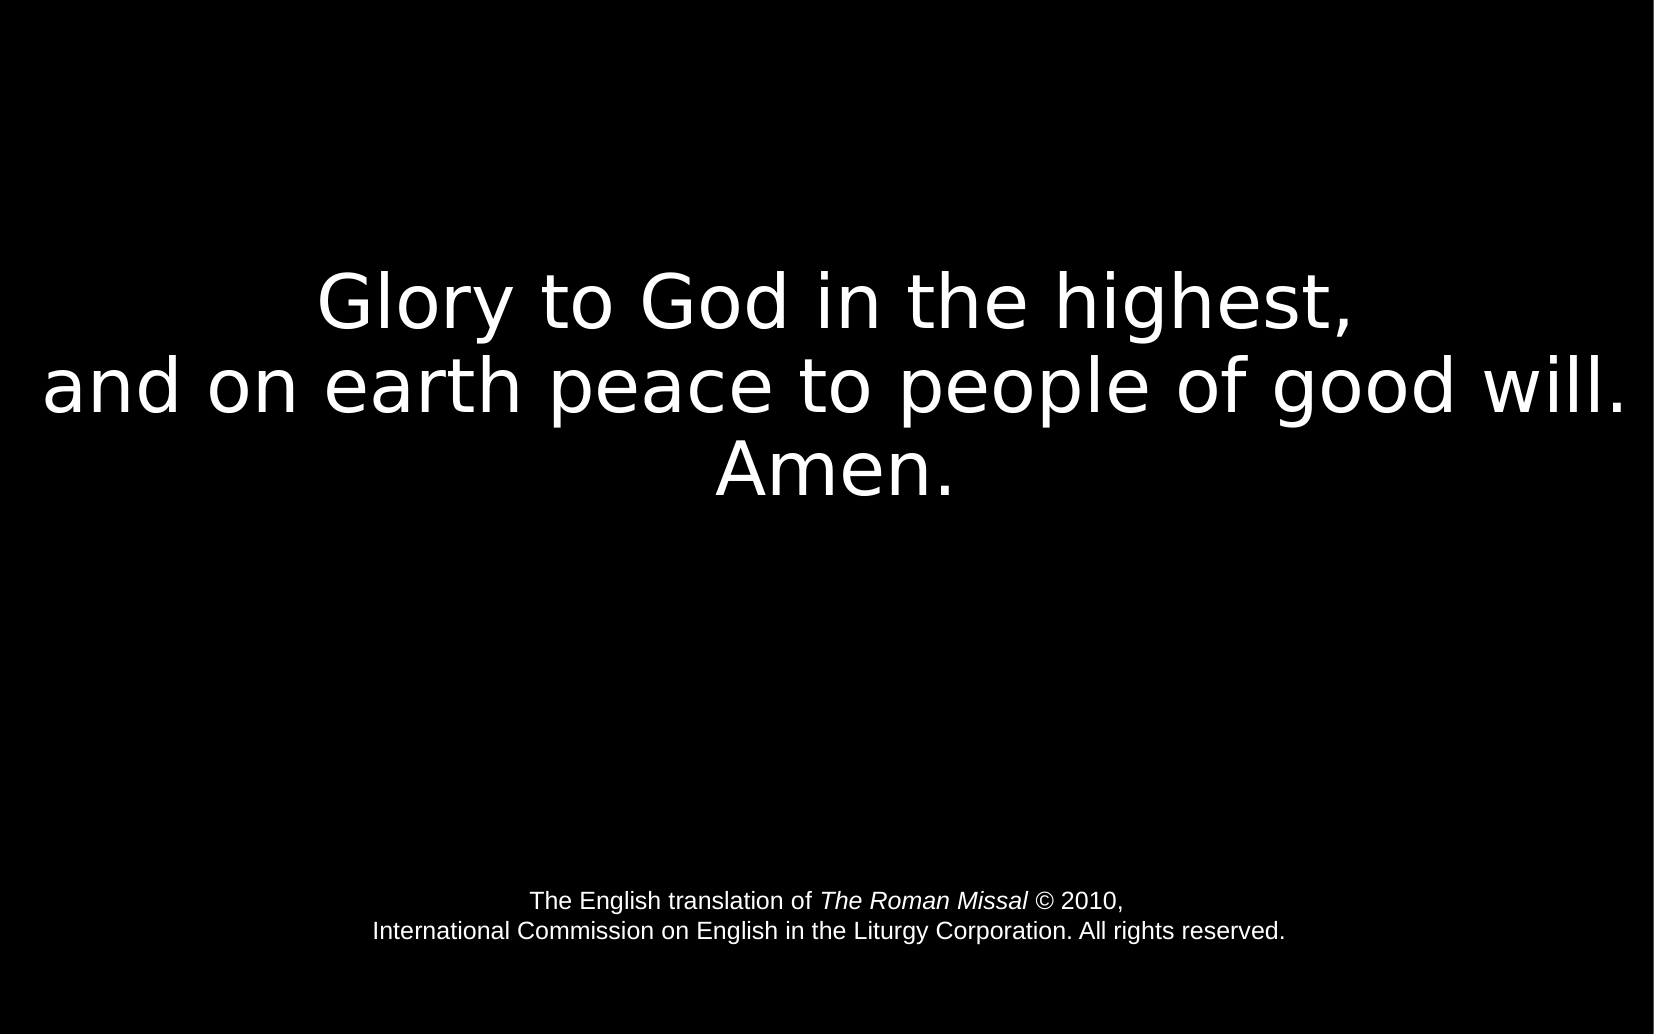

Glory to God in the highest,
and on earth peace to people of good will.
Amen.
The English translation of The Roman Missal © 2010,
 International Commission on English in the Liturgy Corporation. All rights reserved.